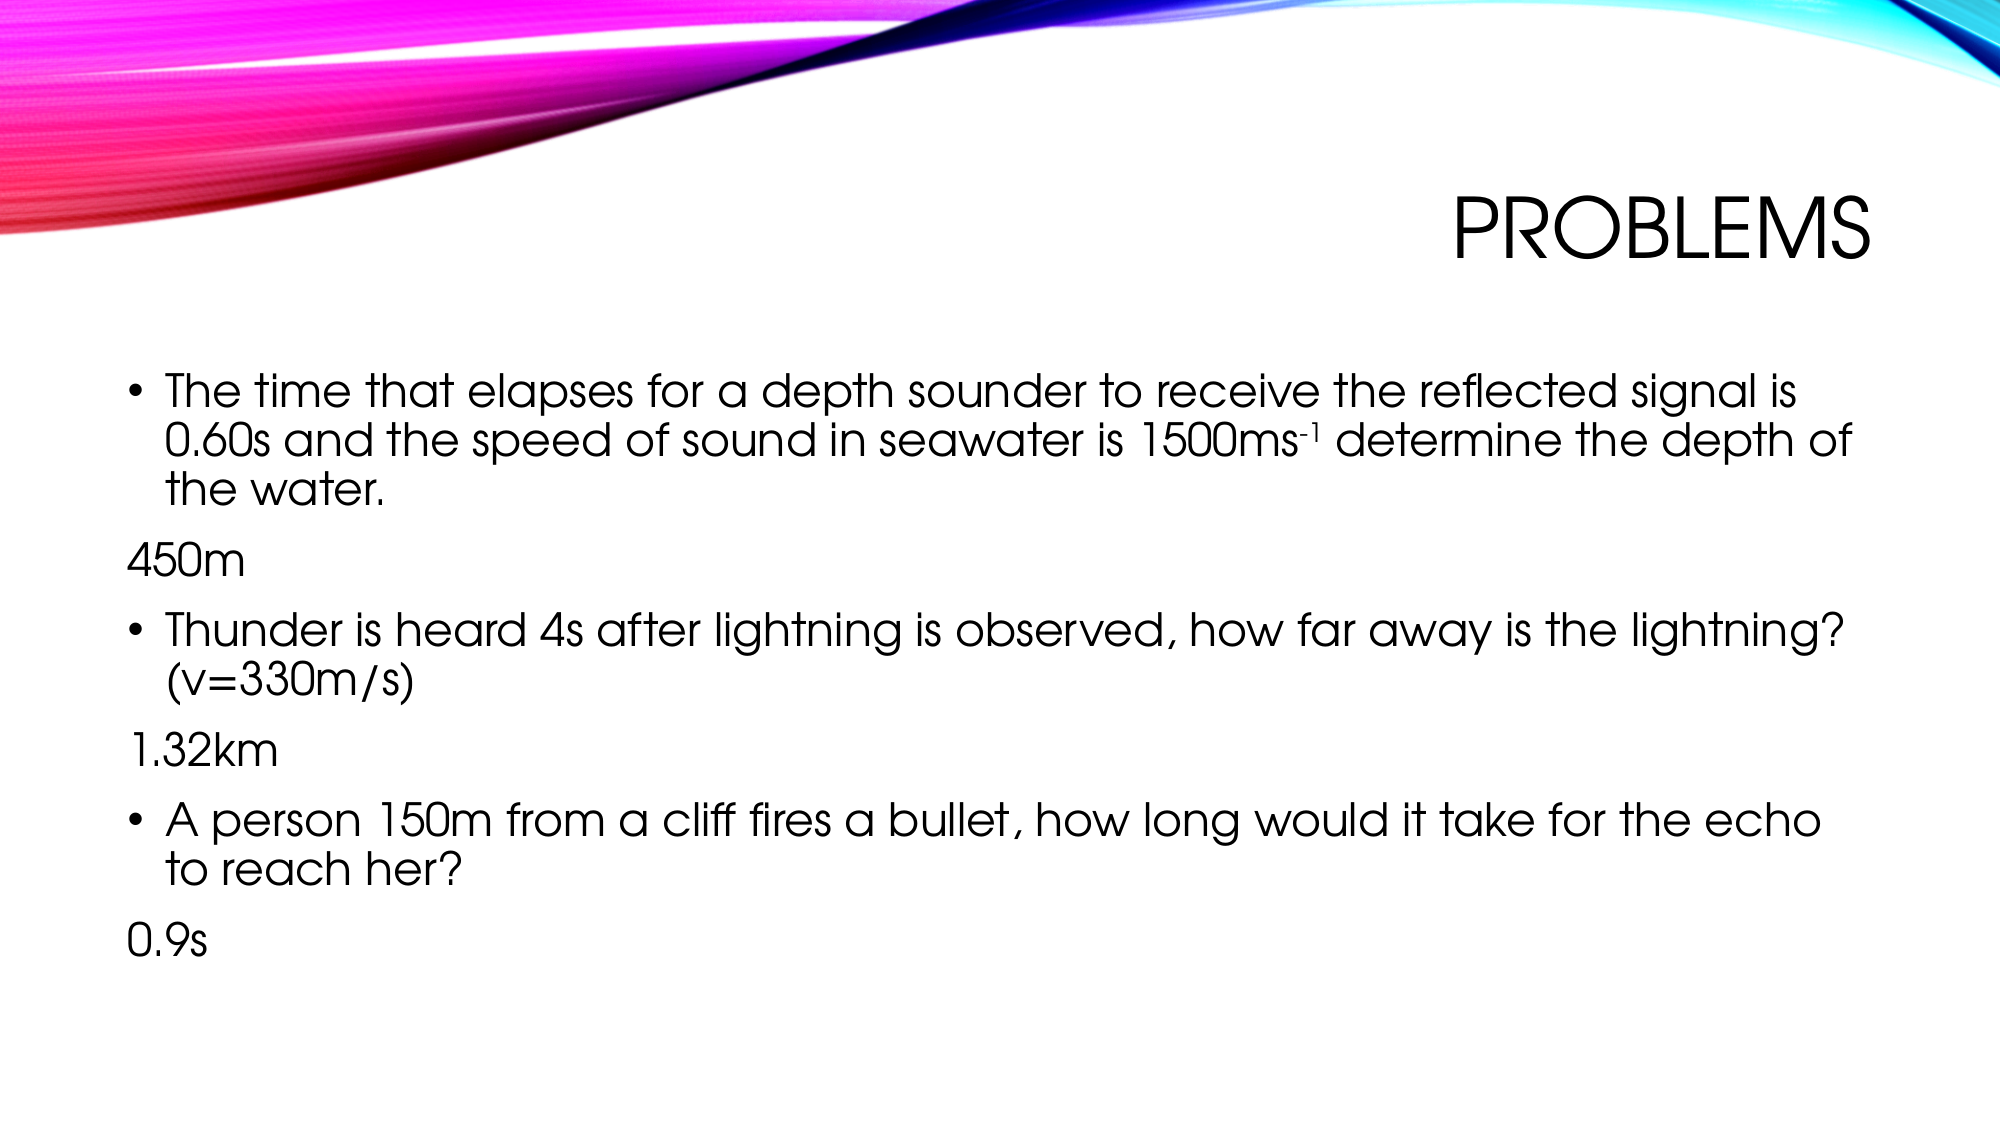

# Problems
The time that elapses for a depth sounder to receive the reflected signal is 0.60s and the speed of sound in seawater is 1500ms-1 determine the depth of the water.
450m
Thunder is heard 4s after lightning is observed, how far away is the lightning? (v=330m/s)
1.32km
A person 150m from a cliff fires a bullet, how long would it take for the echo to reach her?
0.9s